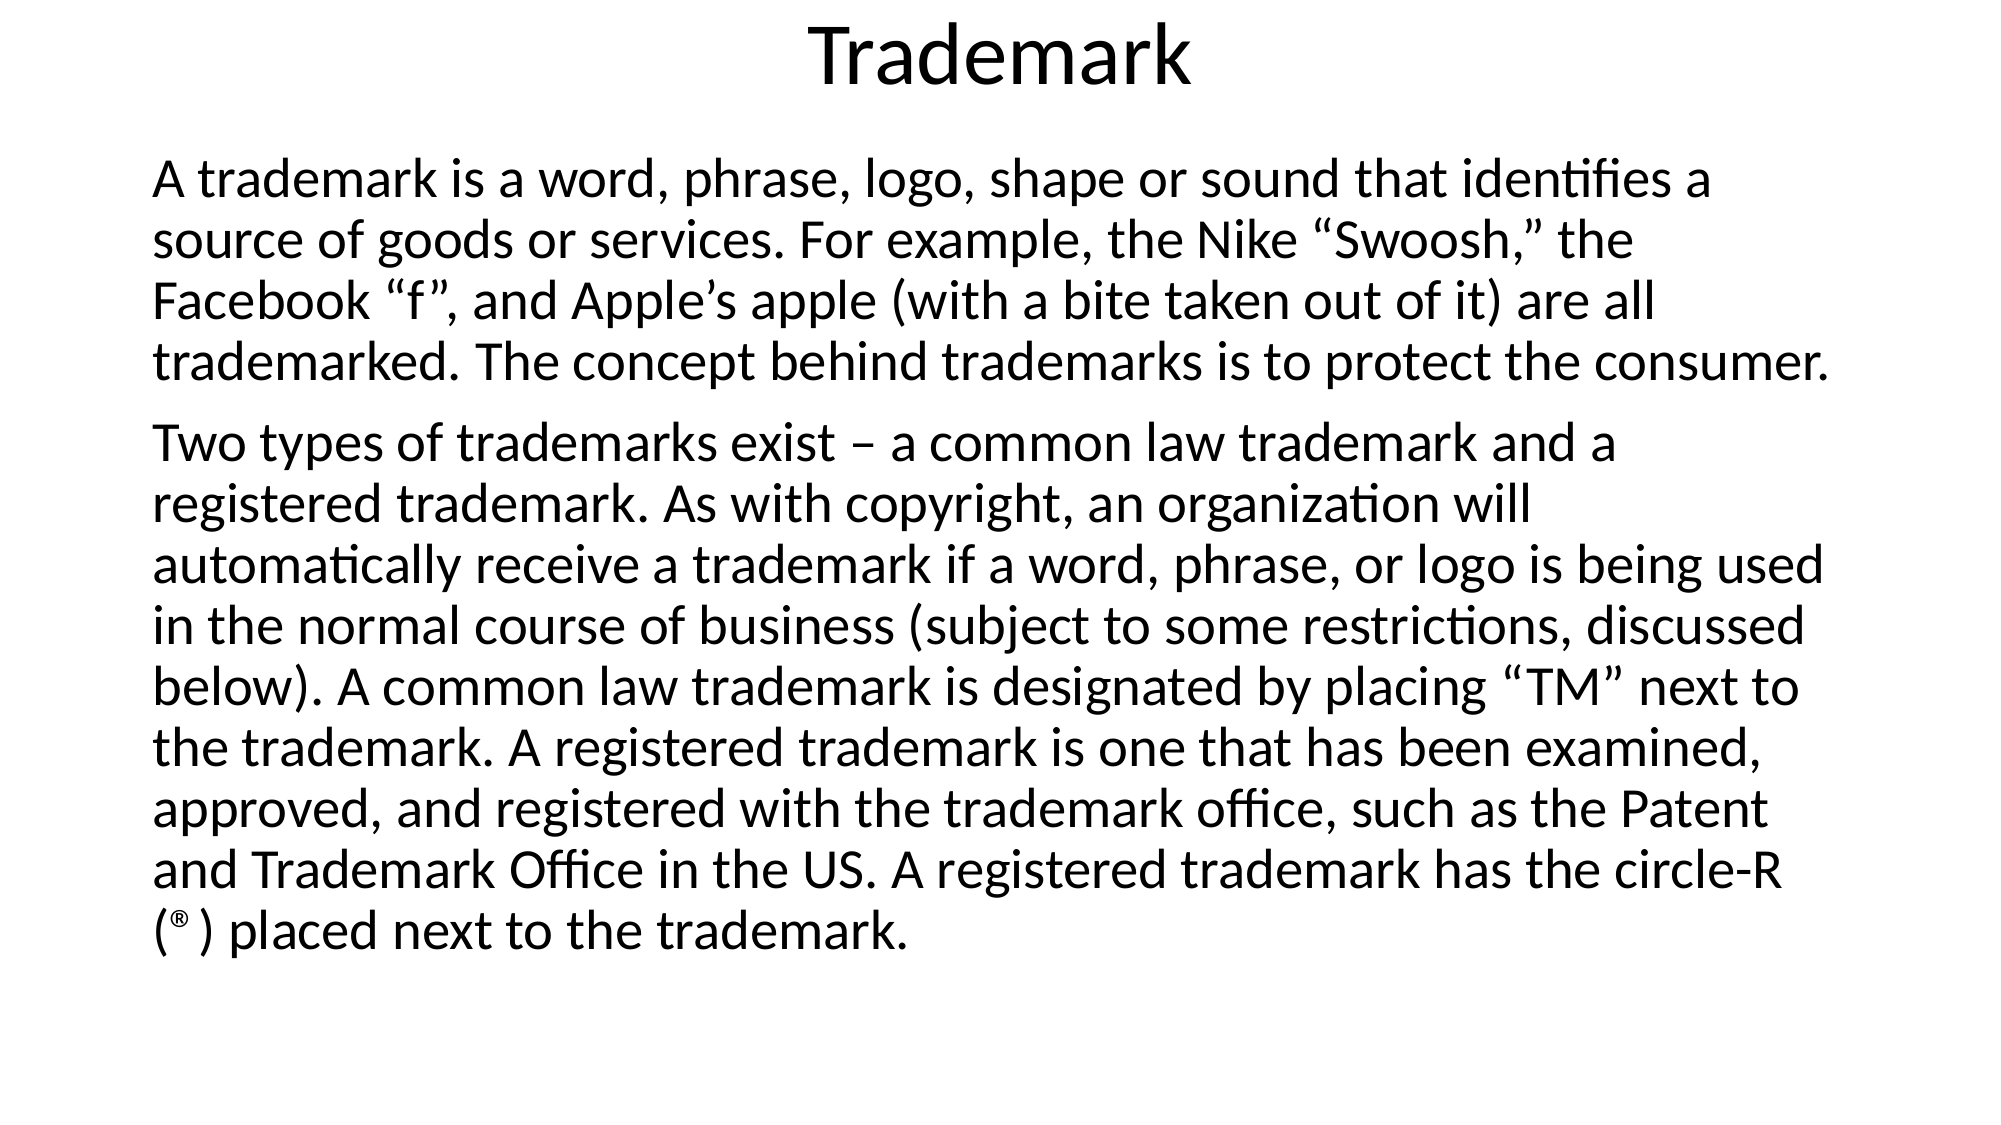

# Trademark
A trademark is a word, phrase, logo, shape or sound that identifies a source of goods or services. For example, the Nike “Swoosh,” the Facebook “f”, and Apple’s apple (with a bite taken out of it) are all trademarked. The concept behind trademarks is to protect the consumer.
Two types of trademarks exist – a common law trademark and a registered trademark. As with copyright, an organization will automatically receive a trademark if a word, phrase, or logo is being used in the normal course of business (subject to some restrictions, discussed below). A common law trademark is designated by placing “TM” next to the trademark. A registered trademark is one that has been examined, approved, and registered with the trademark office, such as the Patent and Trademark Office in the US. A registered trademark has the circle-R (®) placed next to the trademark.